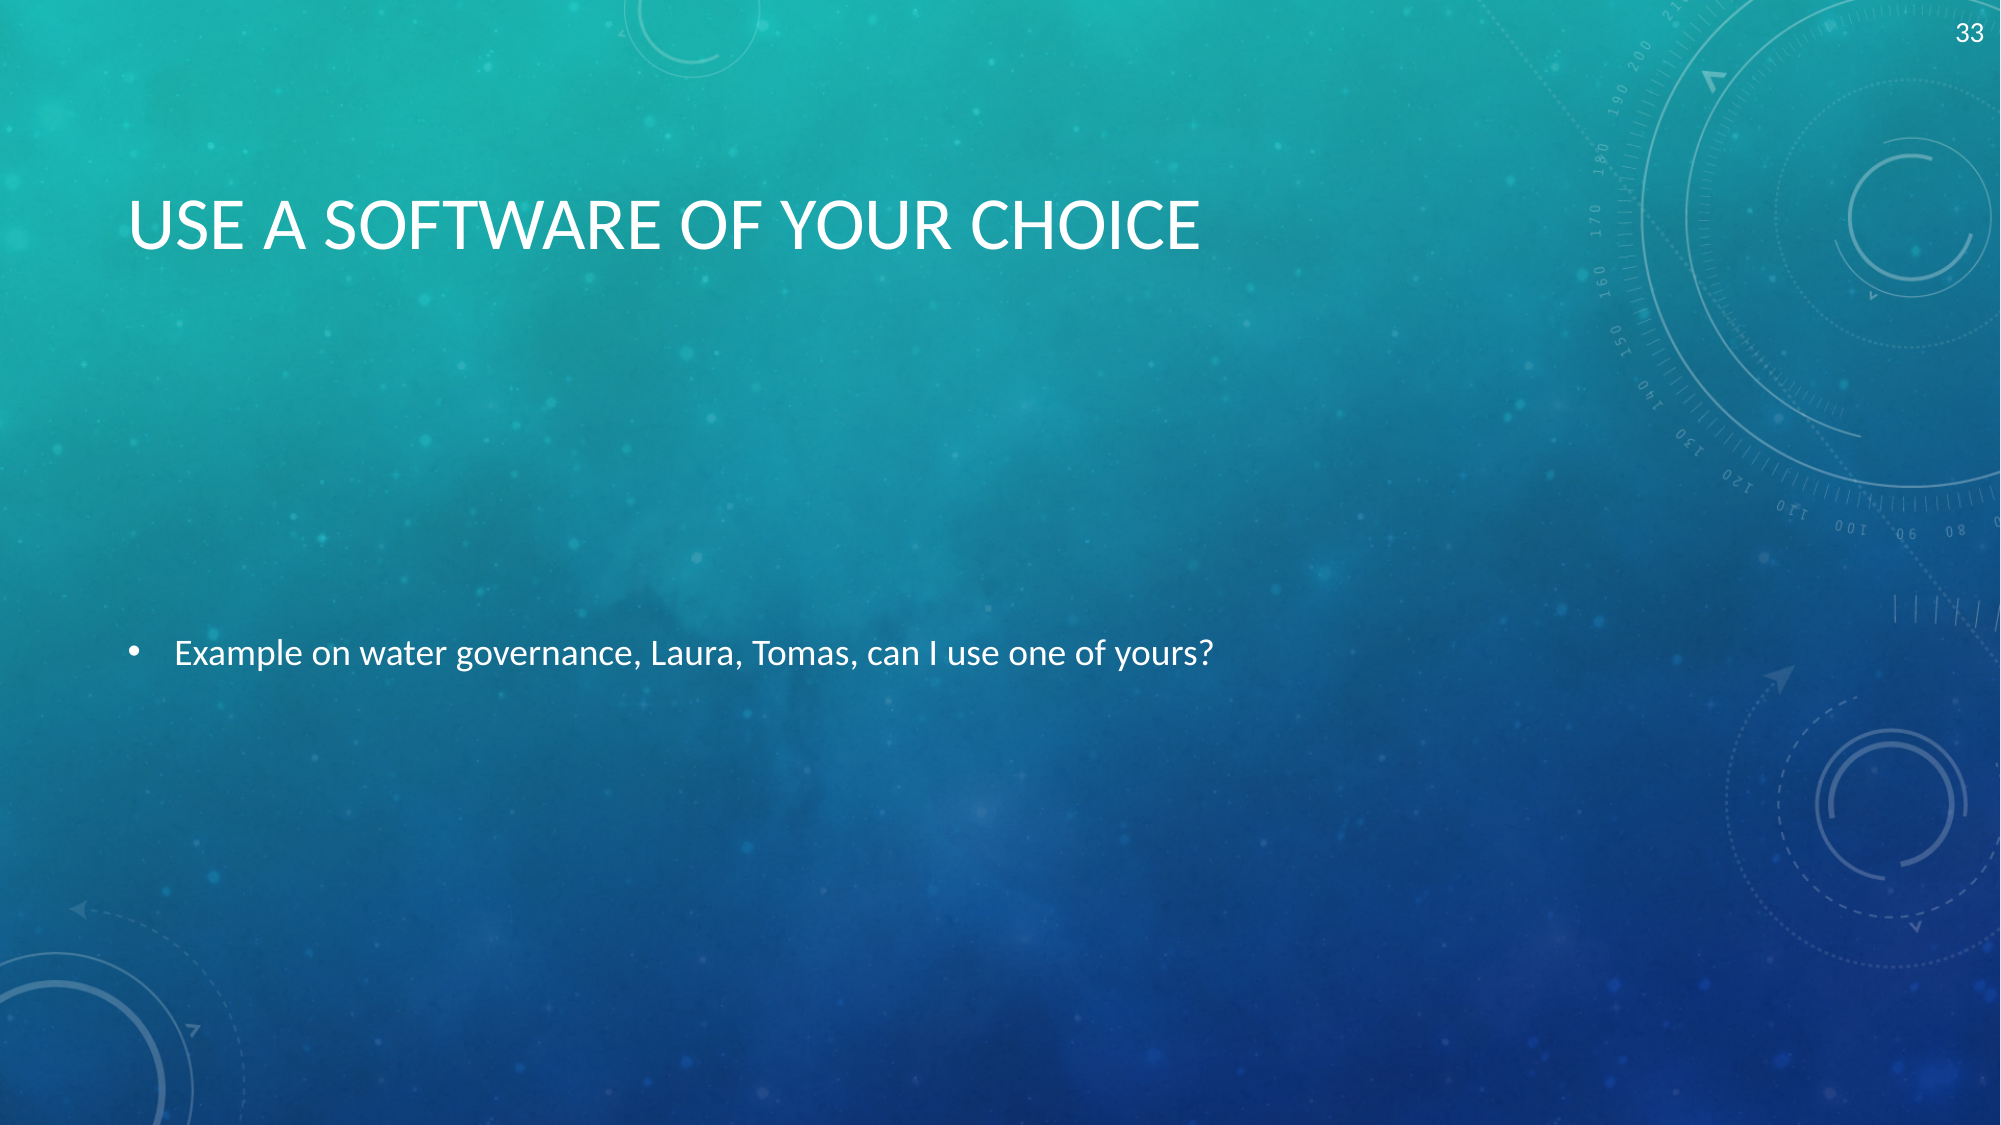

33
# Use a software of your choice
Example on water governance, Laura, Tomas, can I use one of yours?